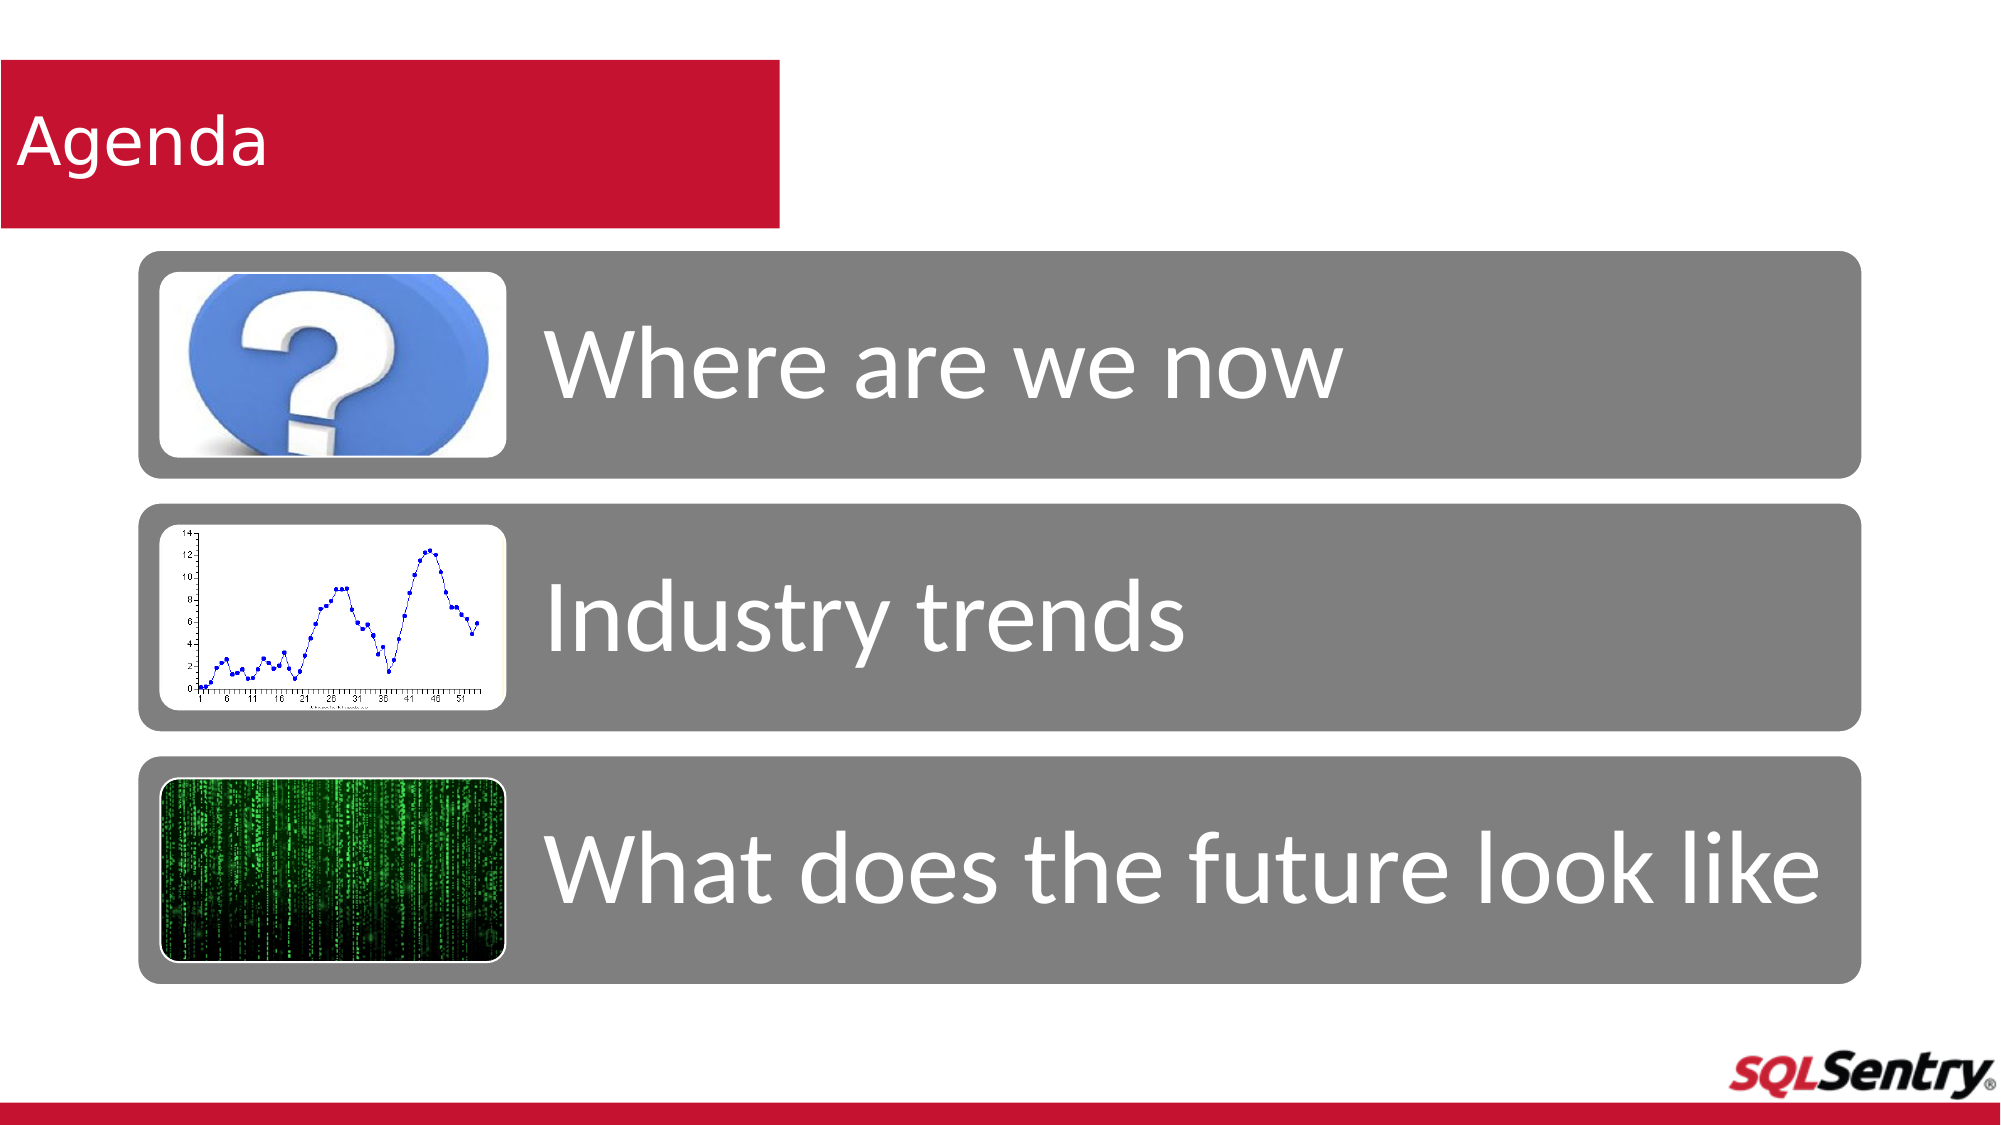

# Agenda
Where are we now
Industry trends
What does the future look like